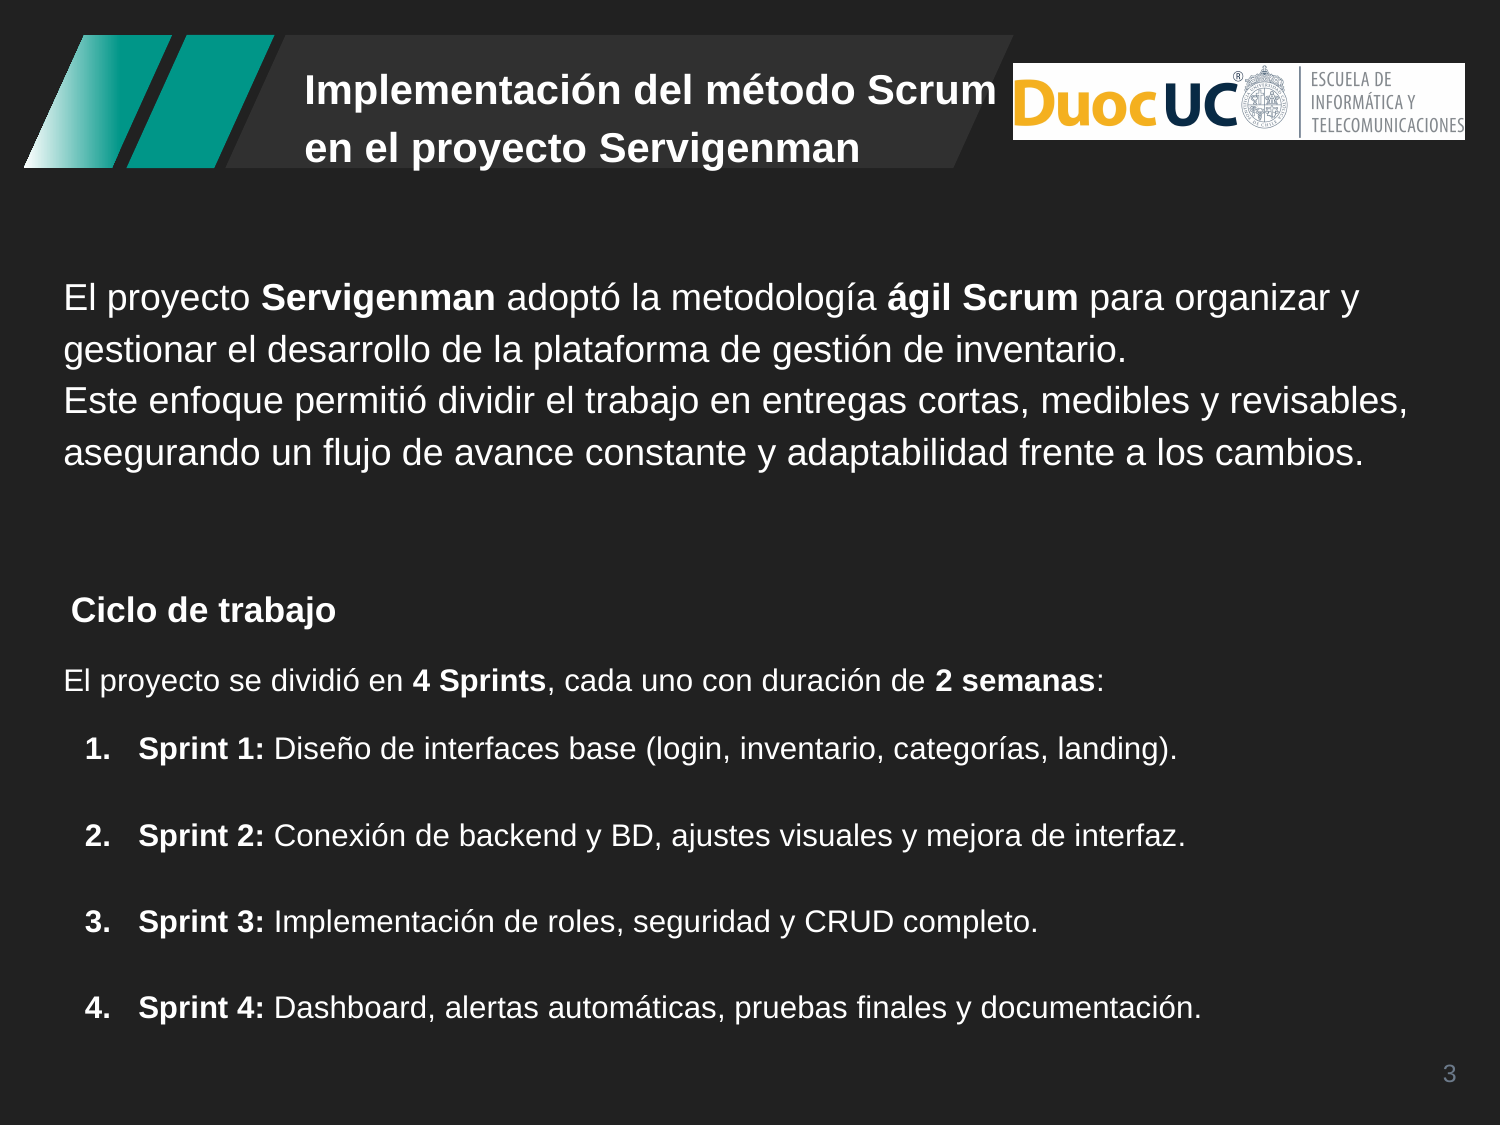

# Implementación del método Scrum en el proyecto Servigenman

El proyecto Servigenman adoptó la metodología ágil Scrum para organizar y gestionar el desarrollo de la plataforma de gestión de inventario.
Este enfoque permitió dividir el trabajo en entregas cortas, medibles y revisables, asegurando un flujo de avance constante y adaptabilidad frente a los cambios.

 Ciclo de trabajo
El proyecto se dividió en 4 Sprints, cada uno con duración de 2 semanas:
Sprint 1: Diseño de interfaces base (login, inventario, categorías, landing).
Sprint 2: Conexión de backend y BD, ajustes visuales y mejora de interfaz.
Sprint 3: Implementación de roles, seguridad y CRUD completo.
Sprint 4: Dashboard, alertas automáticas, pruebas finales y documentación.